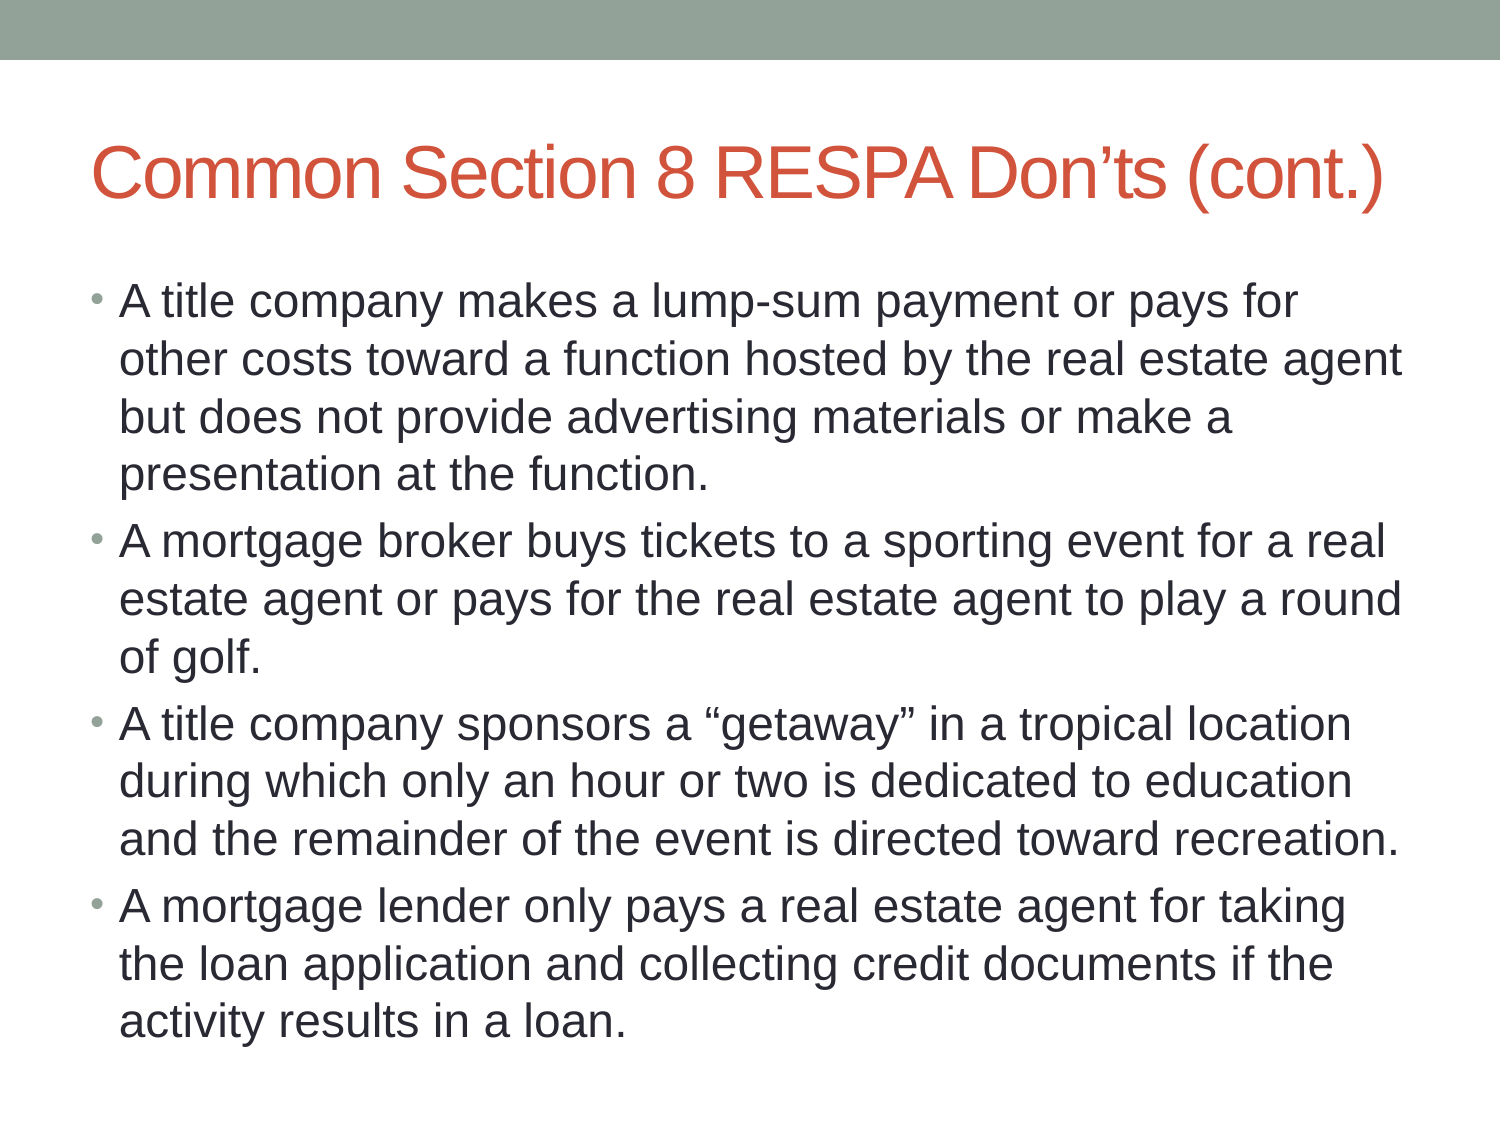

# Common Section 8 RESPA Don’ts (cont.)
A title company makes a lump-sum payment or pays for other costs toward a function hosted by the real estate agent but does not provide advertising materials or make a presentation at the function.
A mortgage broker buys tickets to a sporting event for a real estate agent or pays for the real estate agent to play a round of golf.
A title company sponsors a “getaway” in a tropical location during which only an hour or two is dedicated to education and the remainder of the event is directed toward recreation.
A mortgage lender only pays a real estate agent for taking the loan application and collecting credit documents if the activity results in a loan.